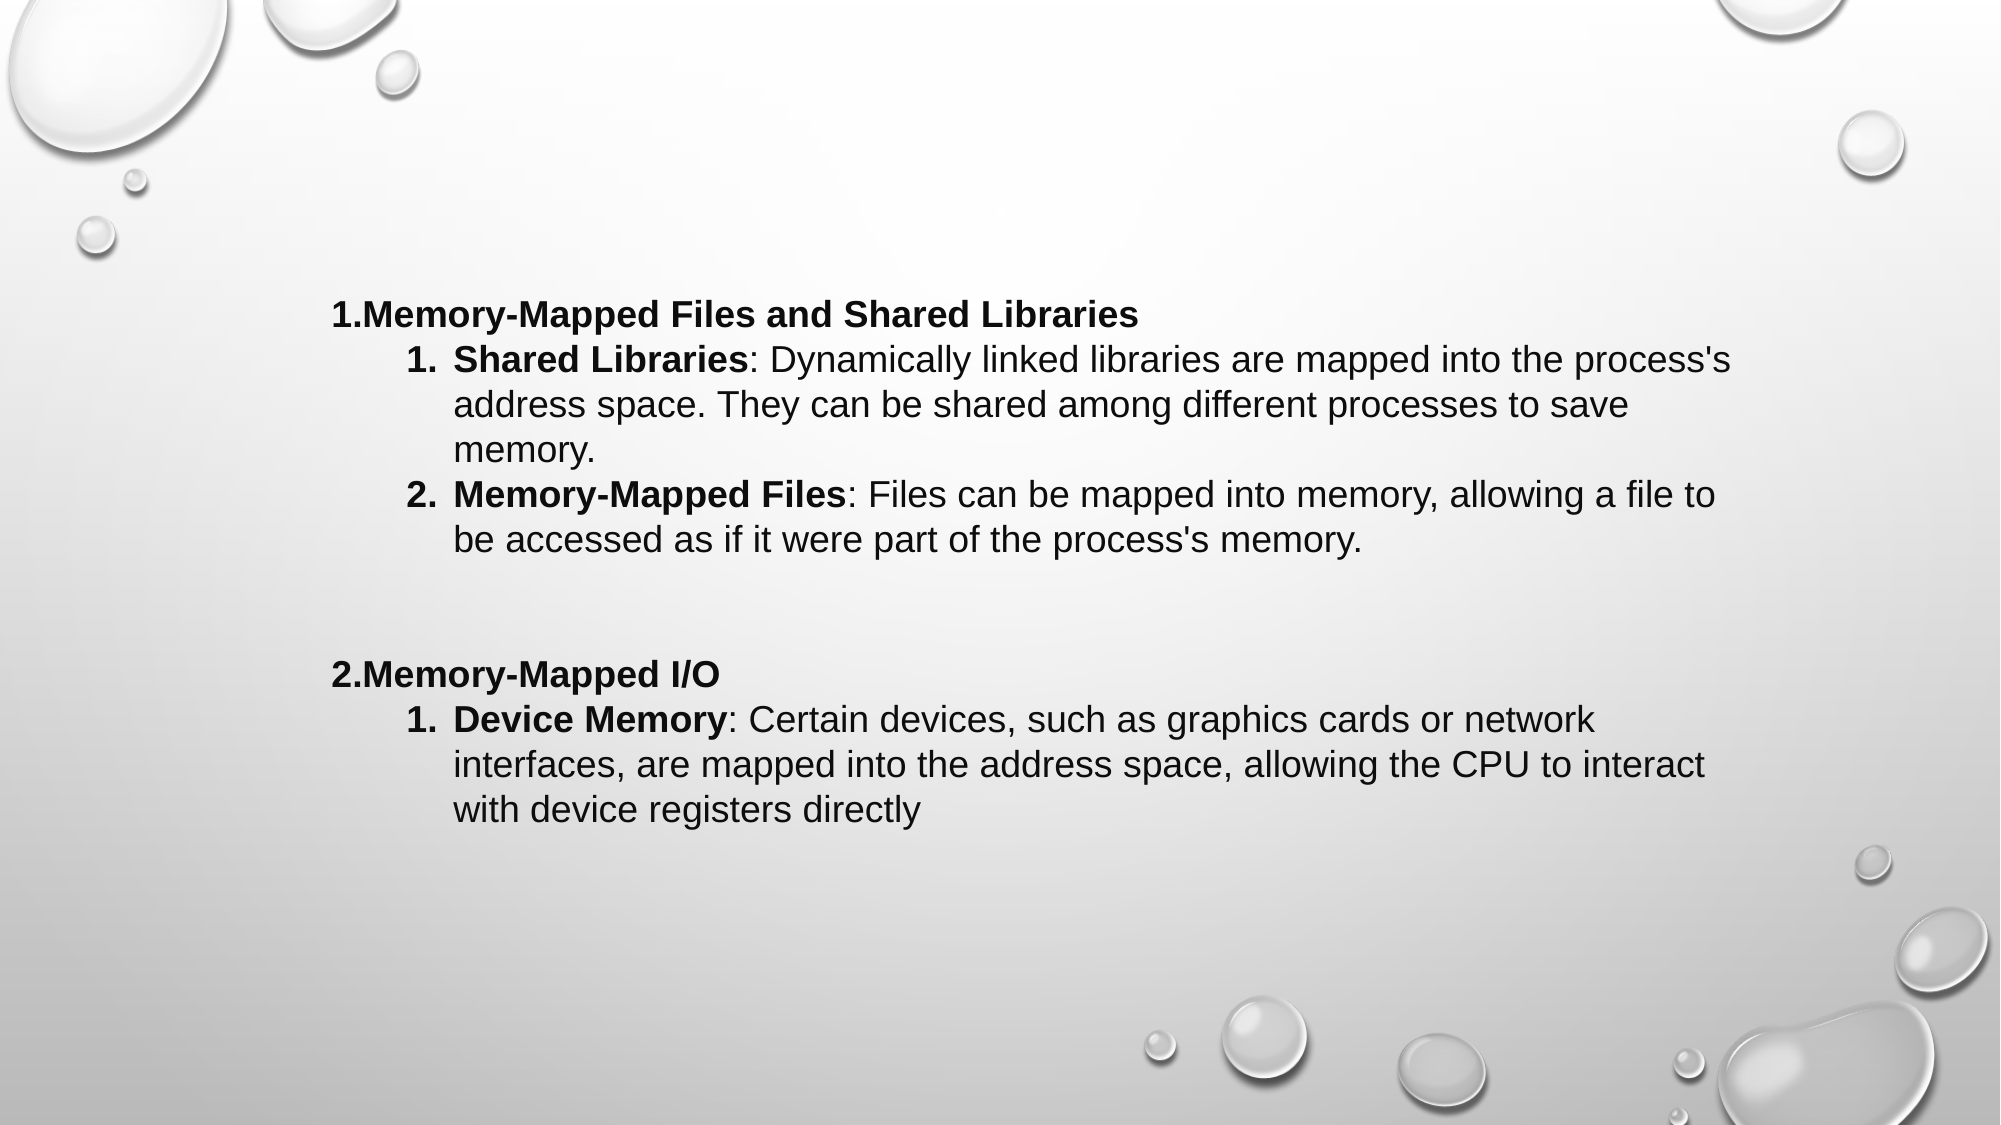

Memory-Mapped Files and Shared Libraries
Shared Libraries: Dynamically linked libraries are mapped into the process's address space. They can be shared among different processes to save memory.
Memory-Mapped Files: Files can be mapped into memory, allowing a file to be accessed as if it were part of the process's memory.

Memory-Mapped I/O
Device Memory: Certain devices, such as graphics cards or network interfaces, are mapped into the address space, allowing the CPU to interact with device registers directly